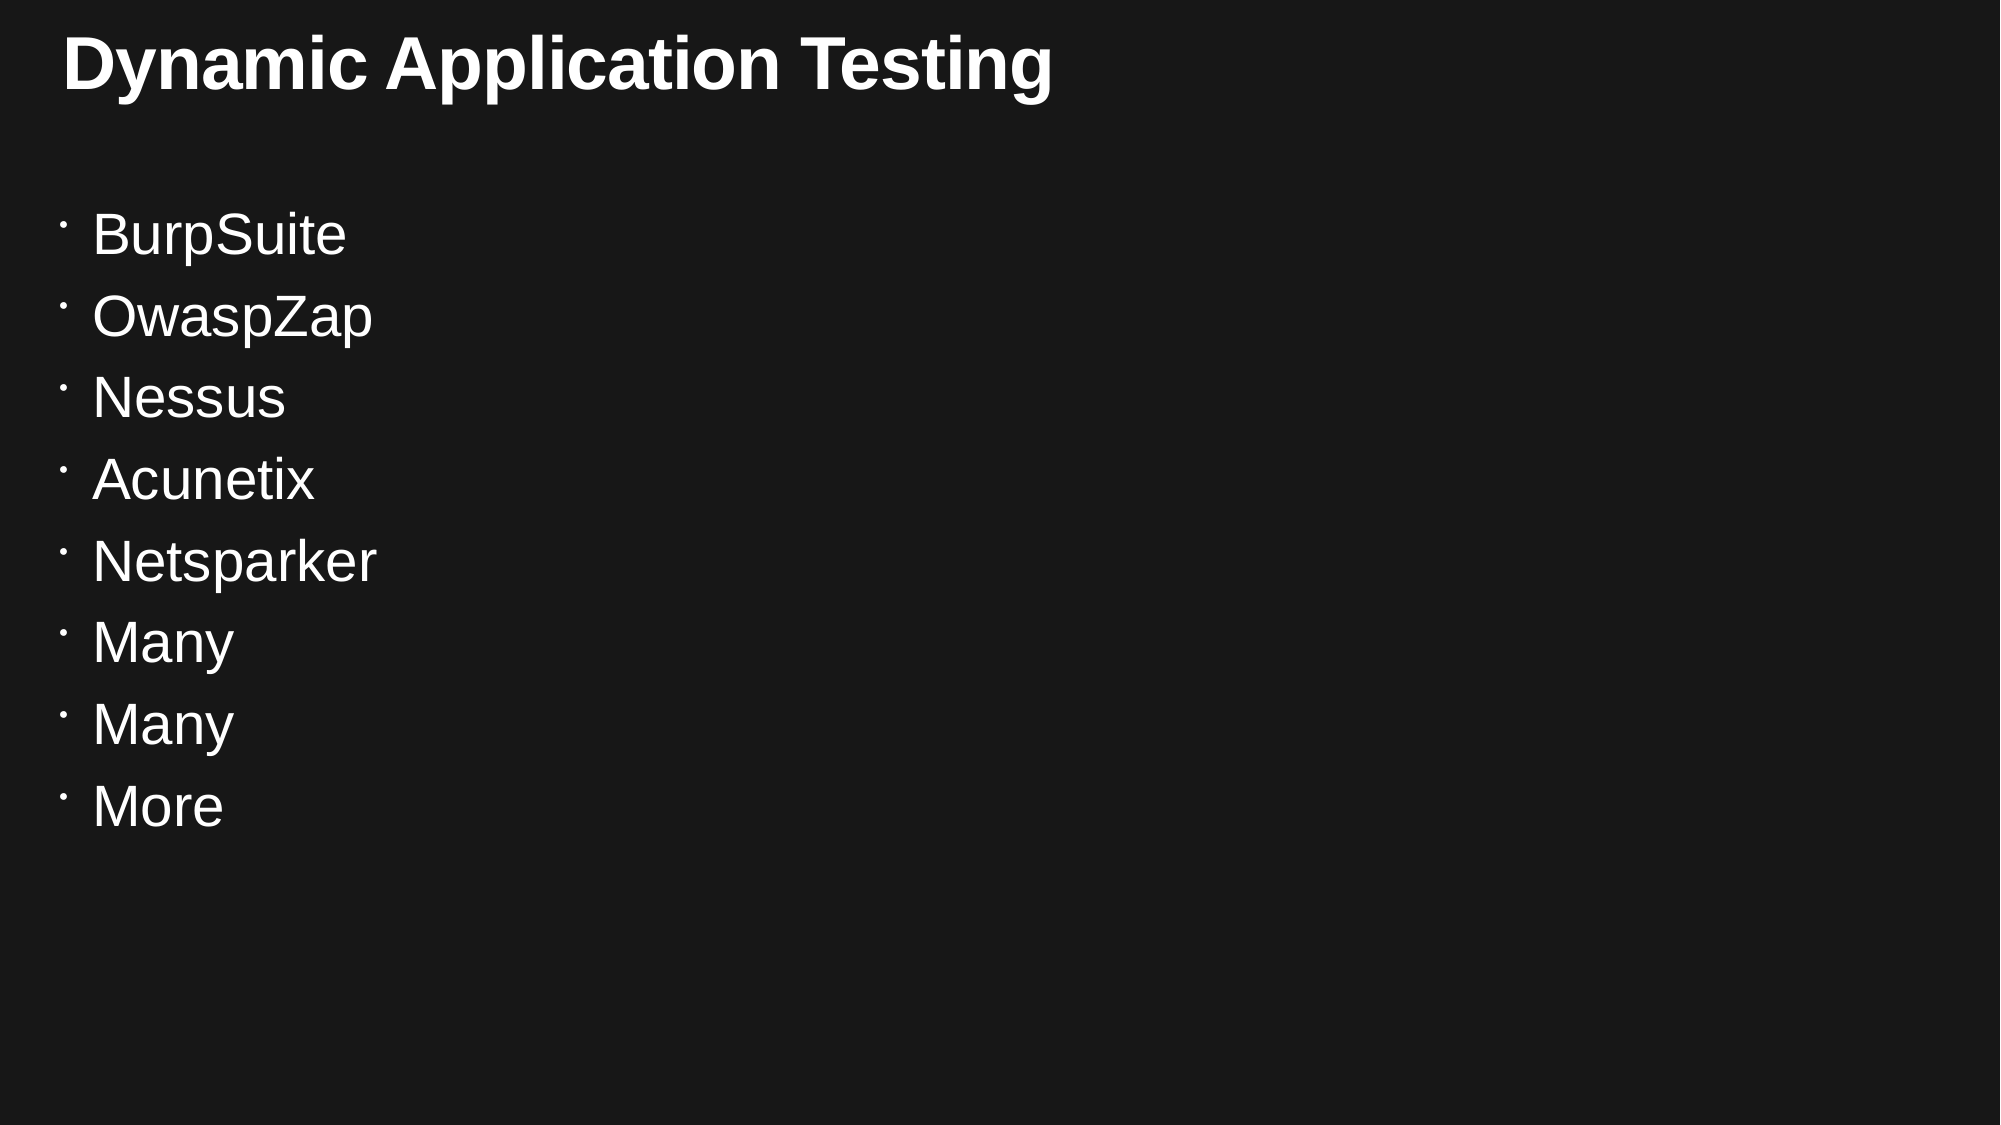

# Dynamic Application Testing
BurpSuite
OwaspZap
Nessus
Acunetix
Netsparker
Many
Many
More